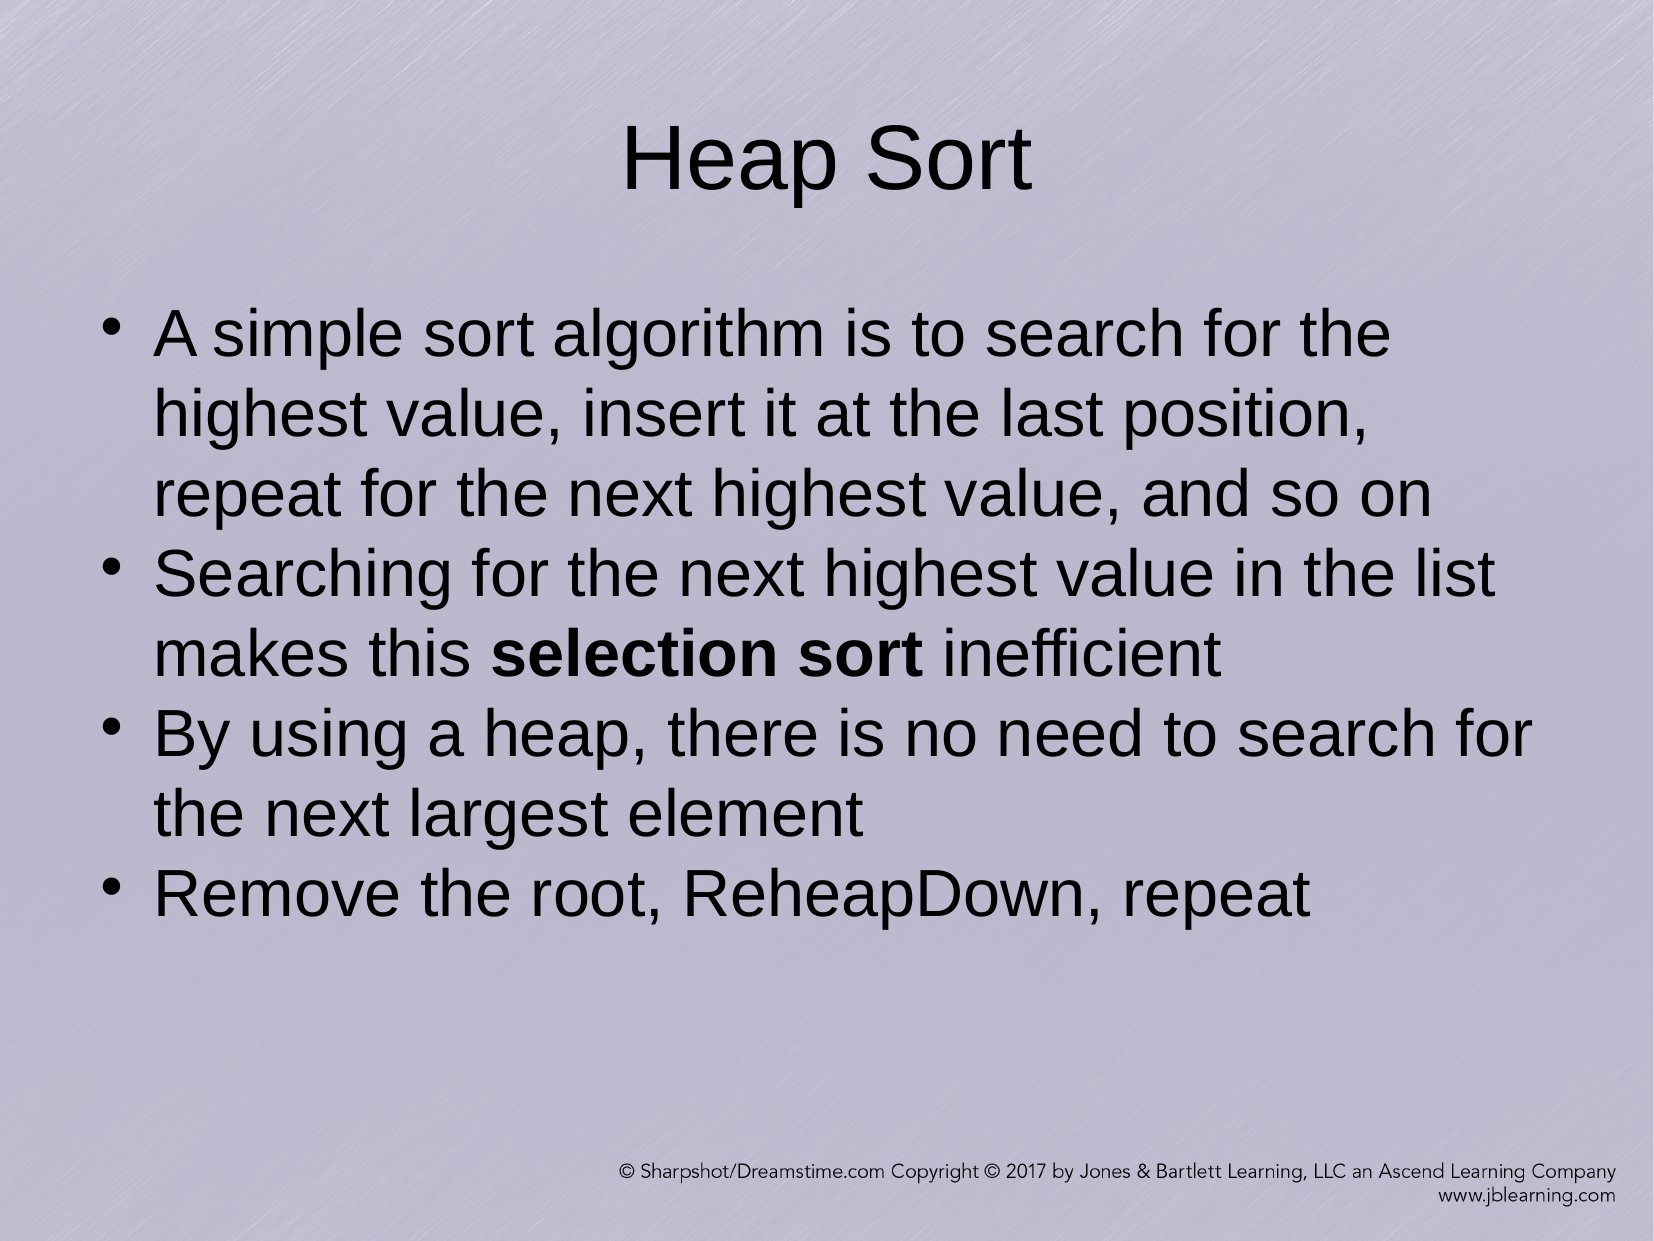

Heap Sort
A simple sort algorithm is to search for the highest value, insert it at the last position, repeat for the next highest value, and so on
Searching for the next highest value in the list makes this selection sort inefficient
By using a heap, there is no need to search for the next largest element
Remove the root, ReheapDown, repeat